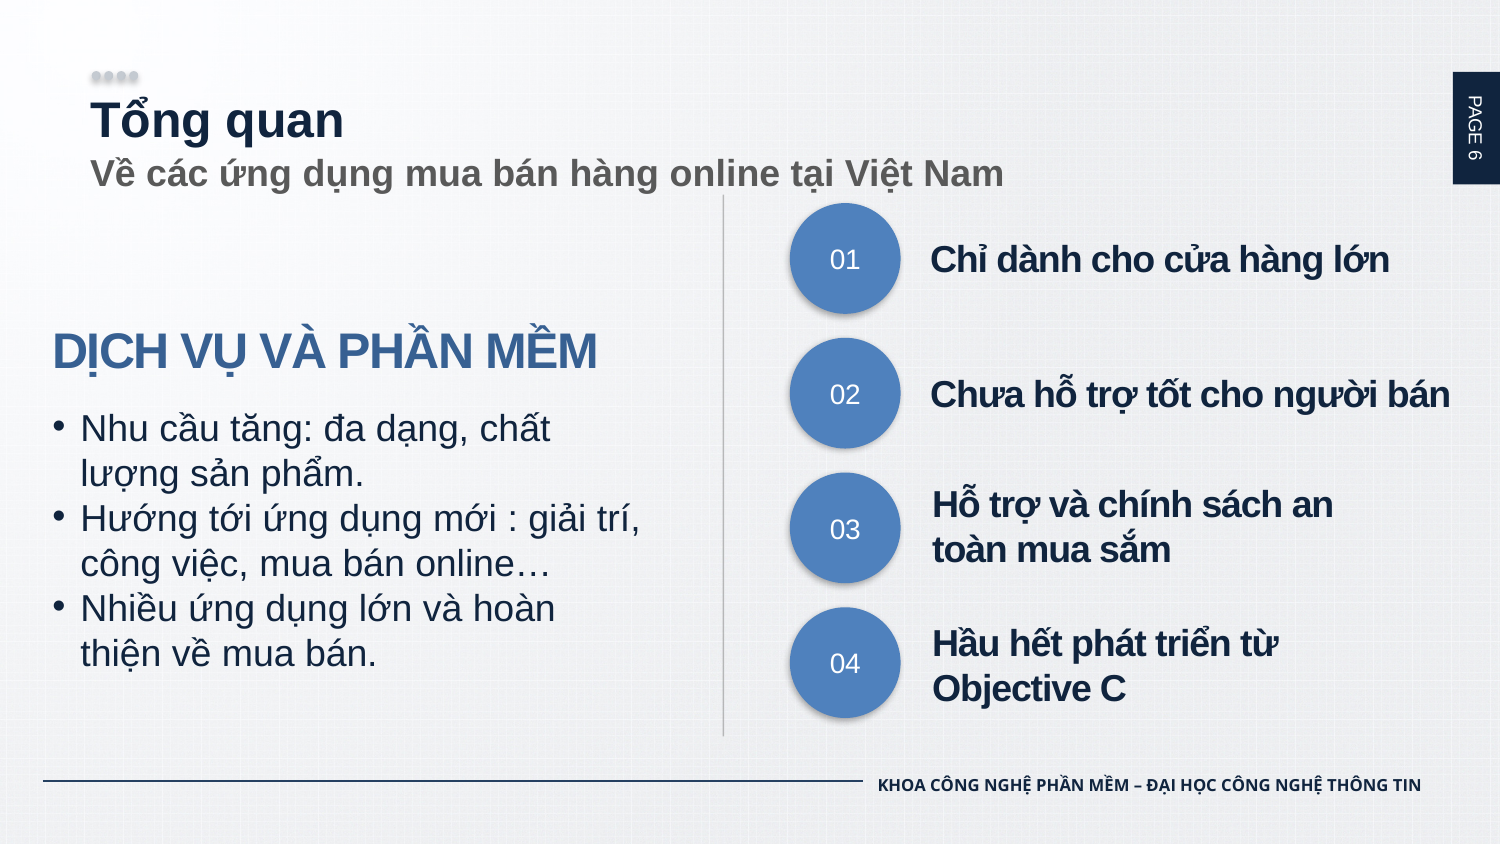

# Tổng quan
Về các ứng dụng mua bán hàng online tại Việt Nam

01
Chỉ dành cho cửa hàng lớn
Dịch vụ và phần mềm

Nhu cầu tăng: đa dạng, chất lượng sản phẩm.
Hướng tới ứng dụng mới : giải trí, công việc, mua bán online…
Nhiều ứng dụng lớn và hoàn thiện về mua bán.

02
Chưa hỗ trợ tốt cho người bán

03
Hỗ trợ và chính sách an toàn mua sắm
04
Hầu hết phát triển từ Objective C